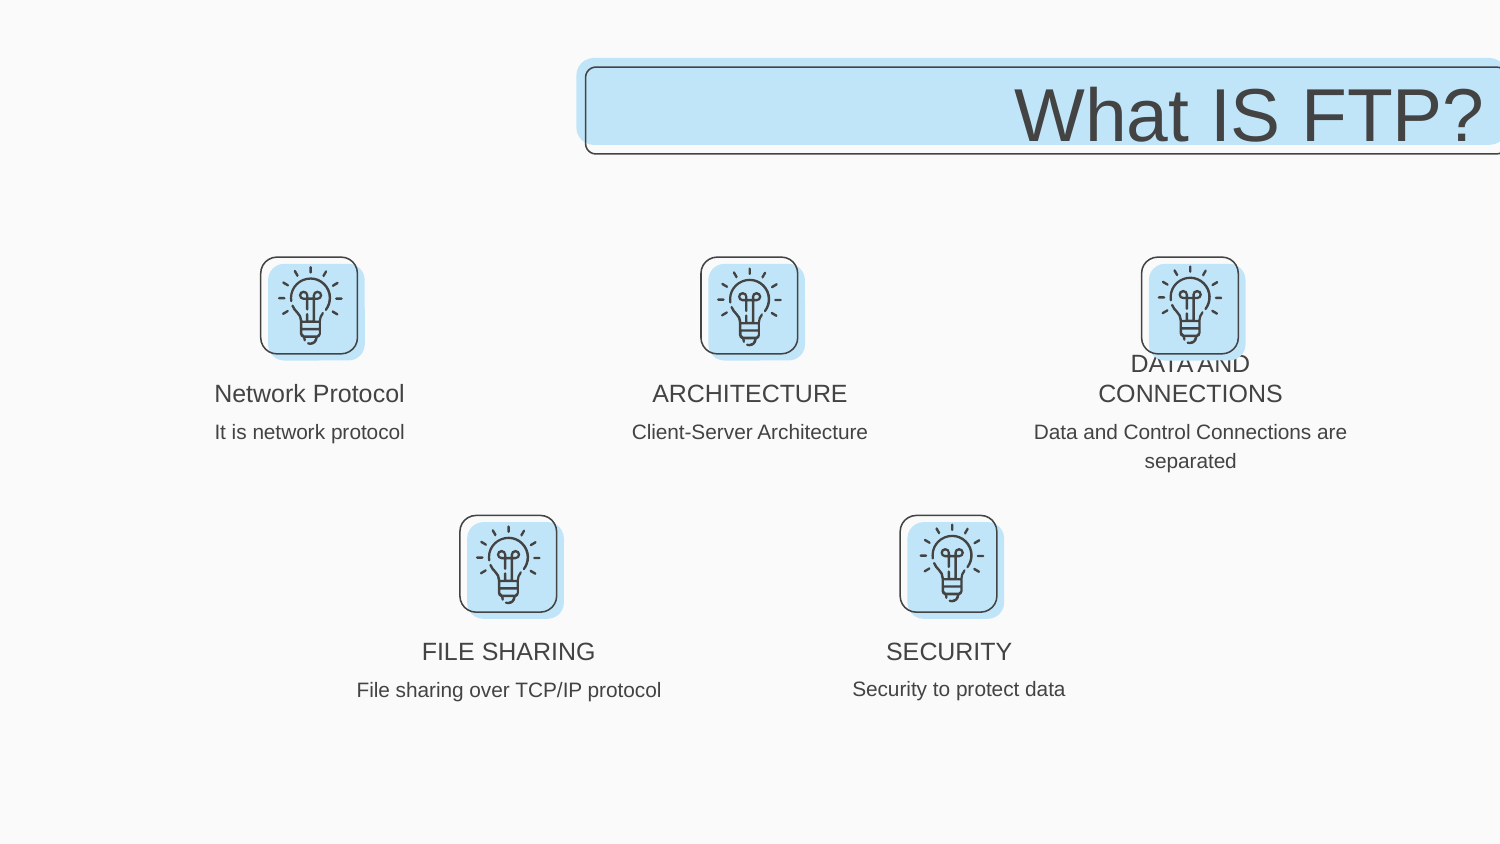

# What IS FTP?

Network Protocol
ARCHITECTURE
DATA AND CONNECTIONS
It is network protocol
Client-Server Architecture
Data and Control Connections are separated

FILE SHARING
SECURITY
File sharing over TCP/IP protocol
Security to protect data